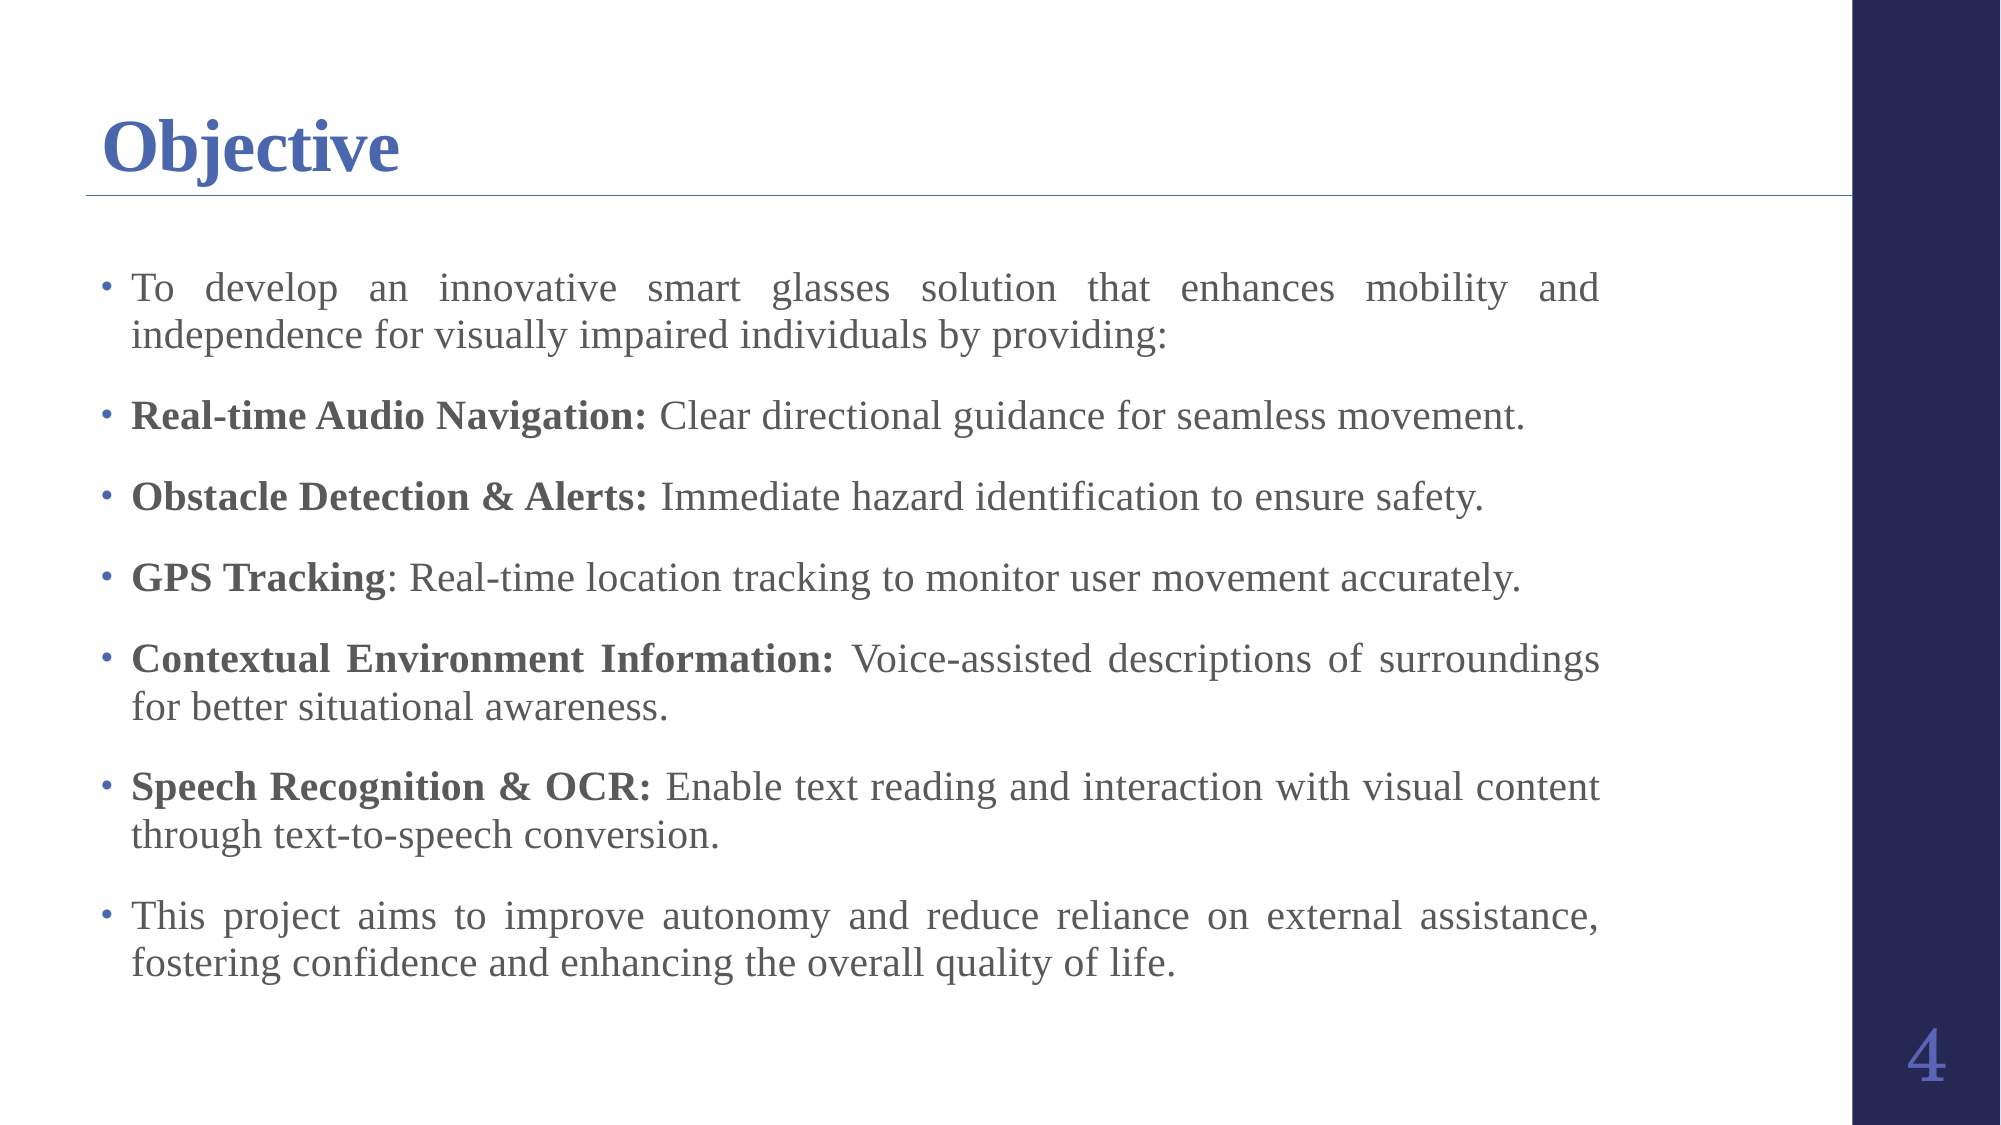

# Objective
To develop an innovative smart glasses solution that enhances mobility and independence for visually impaired individuals by providing:
Real-time Audio Navigation: Clear directional guidance for seamless movement.
Obstacle Detection & Alerts: Immediate hazard identification to ensure safety.
GPS Tracking: Real-time location tracking to monitor user movement accurately.
Contextual Environment Information: Voice-assisted descriptions of surroundings for better situational awareness.
Speech Recognition & OCR: Enable text reading and interaction with visual content through text-to-speech conversion.
This project aims to improve autonomy and reduce reliance on external assistance, fostering confidence and enhancing the overall quality of life.

4